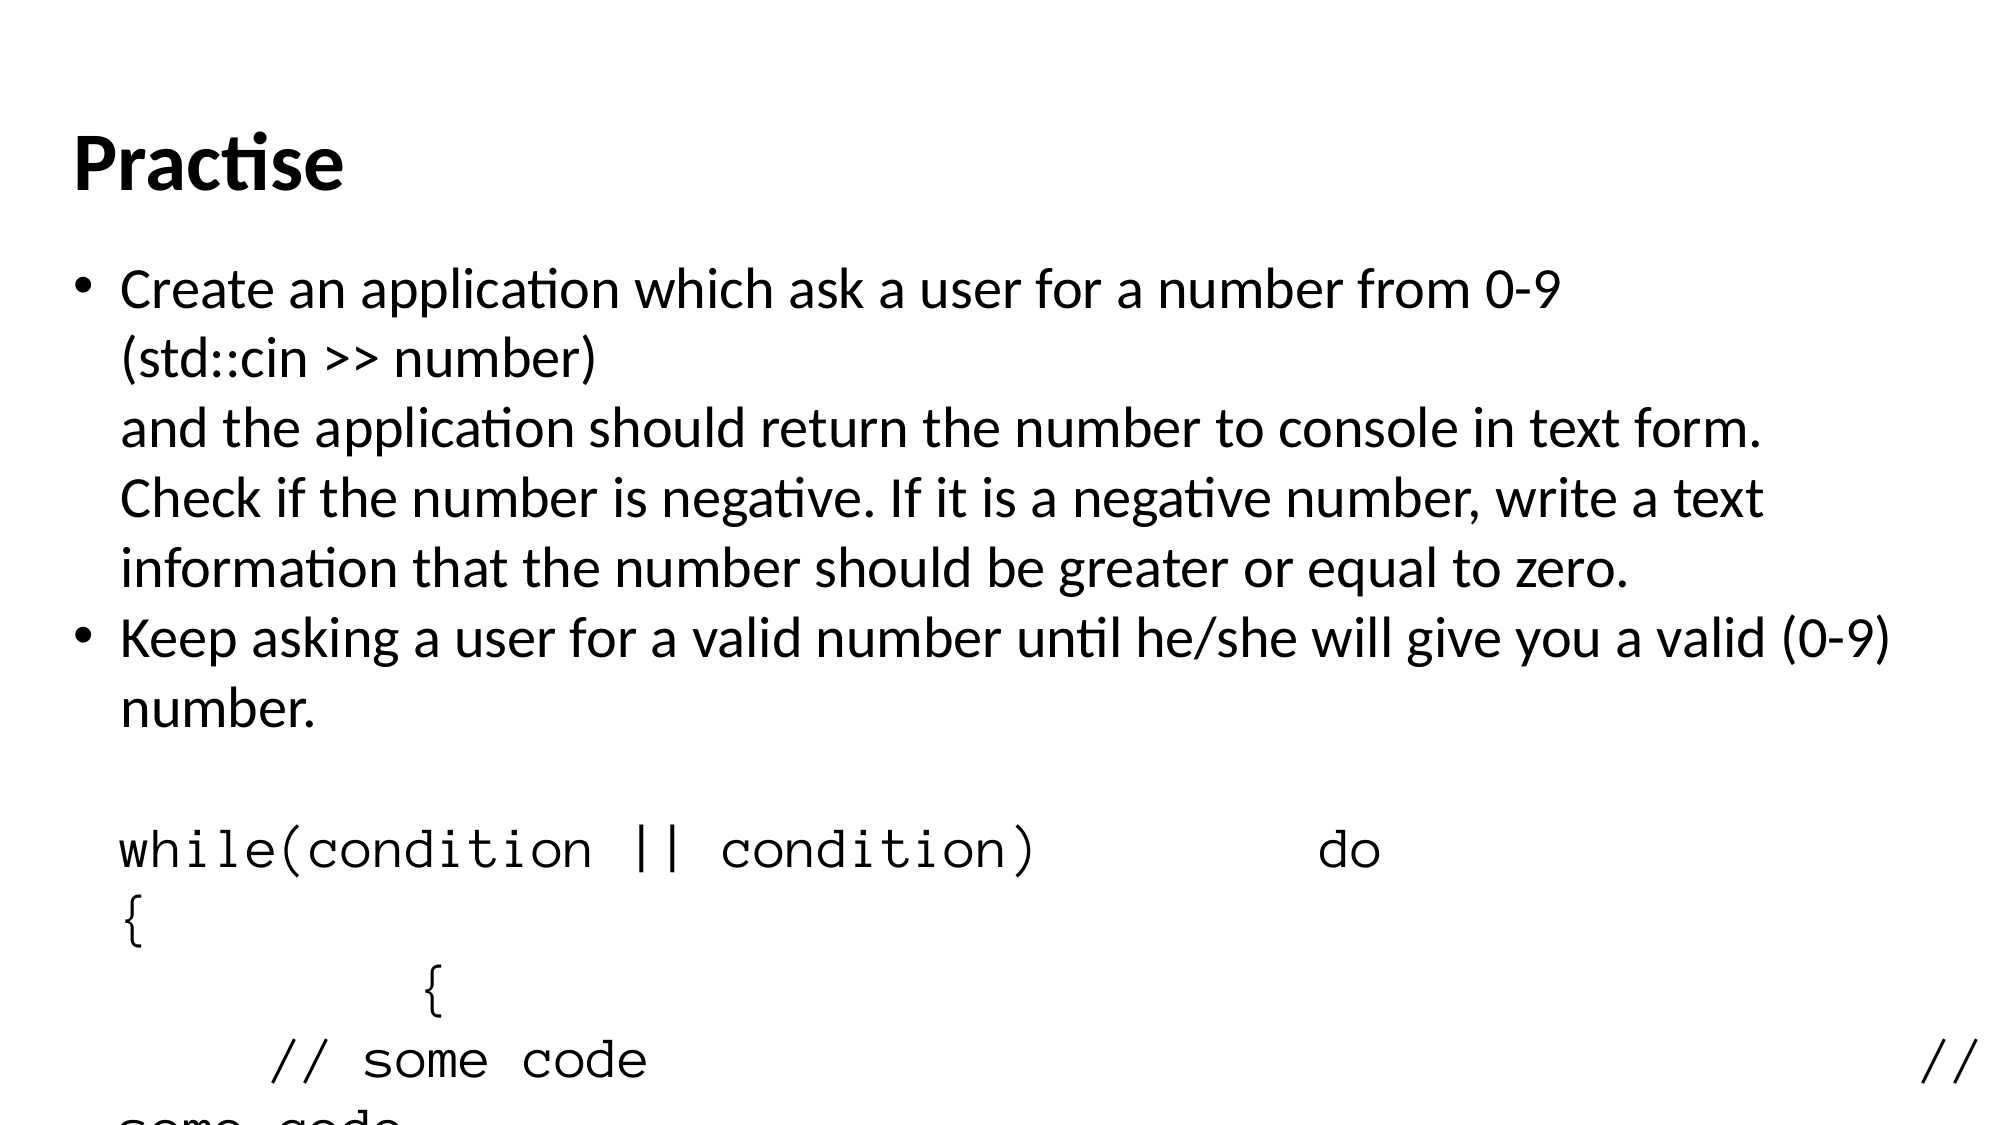

Practise
Create an application which ask a user for a number from 0-9
(std::cin >> number)
and the application should return the number to console in text form.
Check if the number is negative. If it is a negative number, write a text information that the number should be greater or equal to zero.
Keep asking a user for a valid number until he/she will give you a valid (0-9) number.
while(condition || condition)		do
{														{
	// some code									// some code
}											} while (condition && condition)